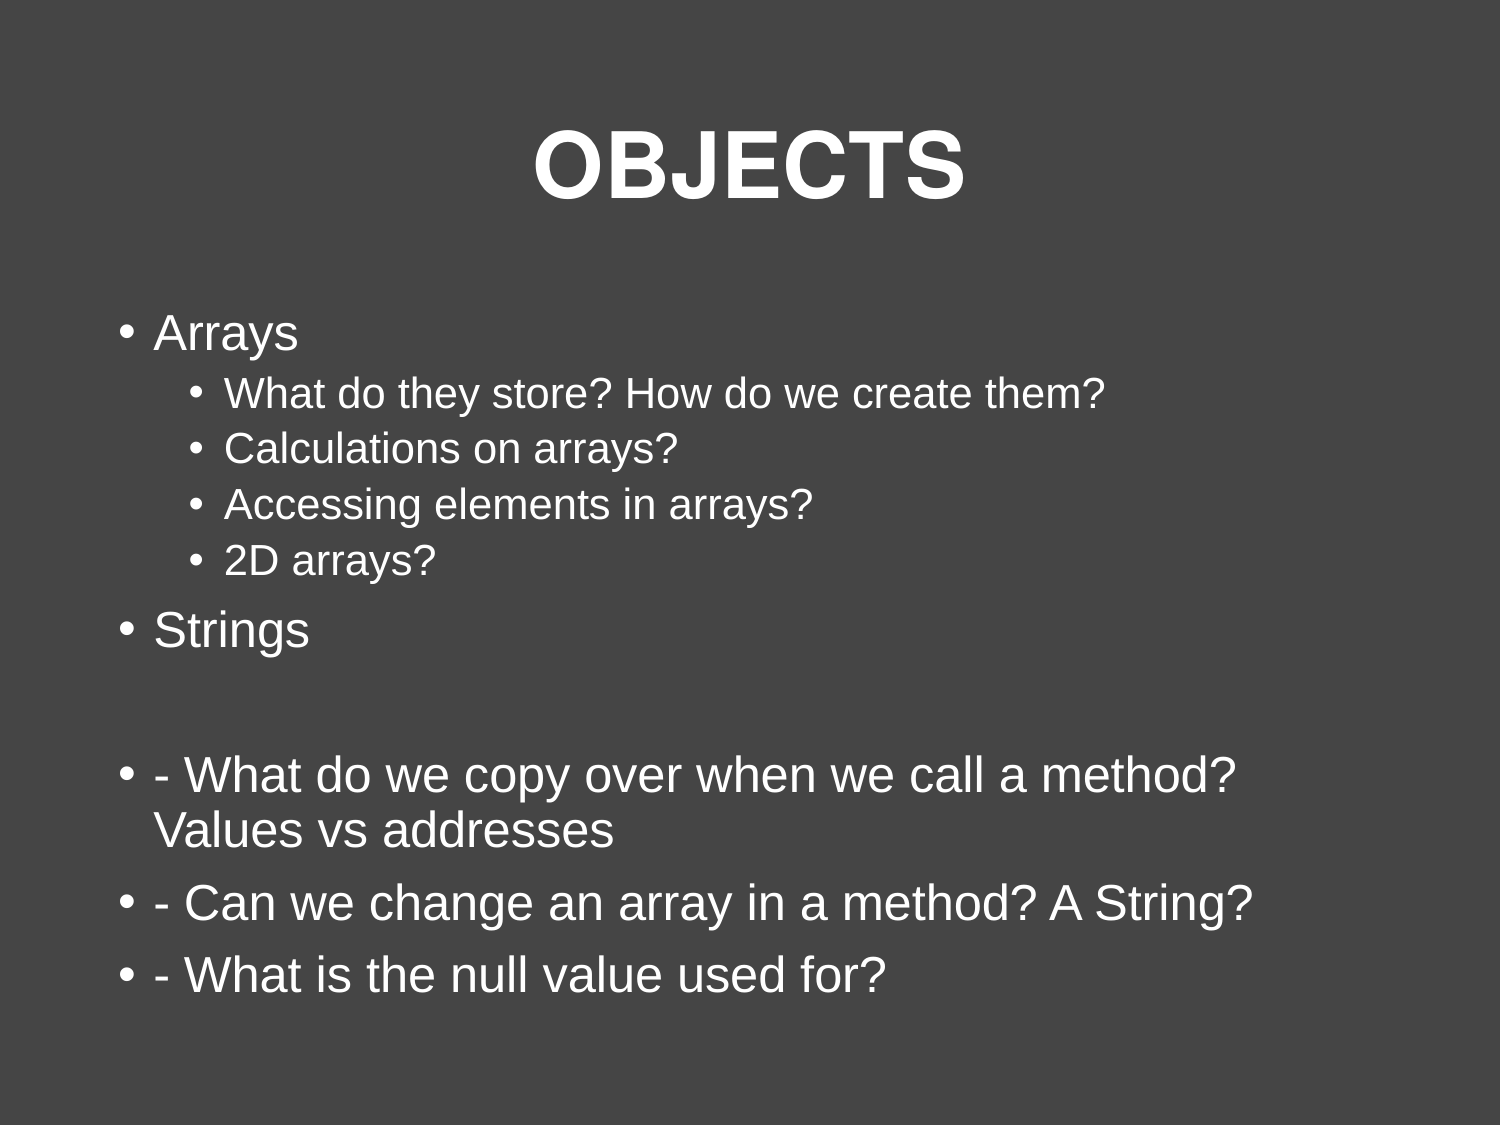

# Objects
Arrays
What do they store? How do we create them?
Calculations on arrays?
Accessing elements in arrays?
2D arrays?
Strings

- What do we copy over when we call a method? Values vs addresses
- Can we change an array in a method? A String?
- What is the null value used for?